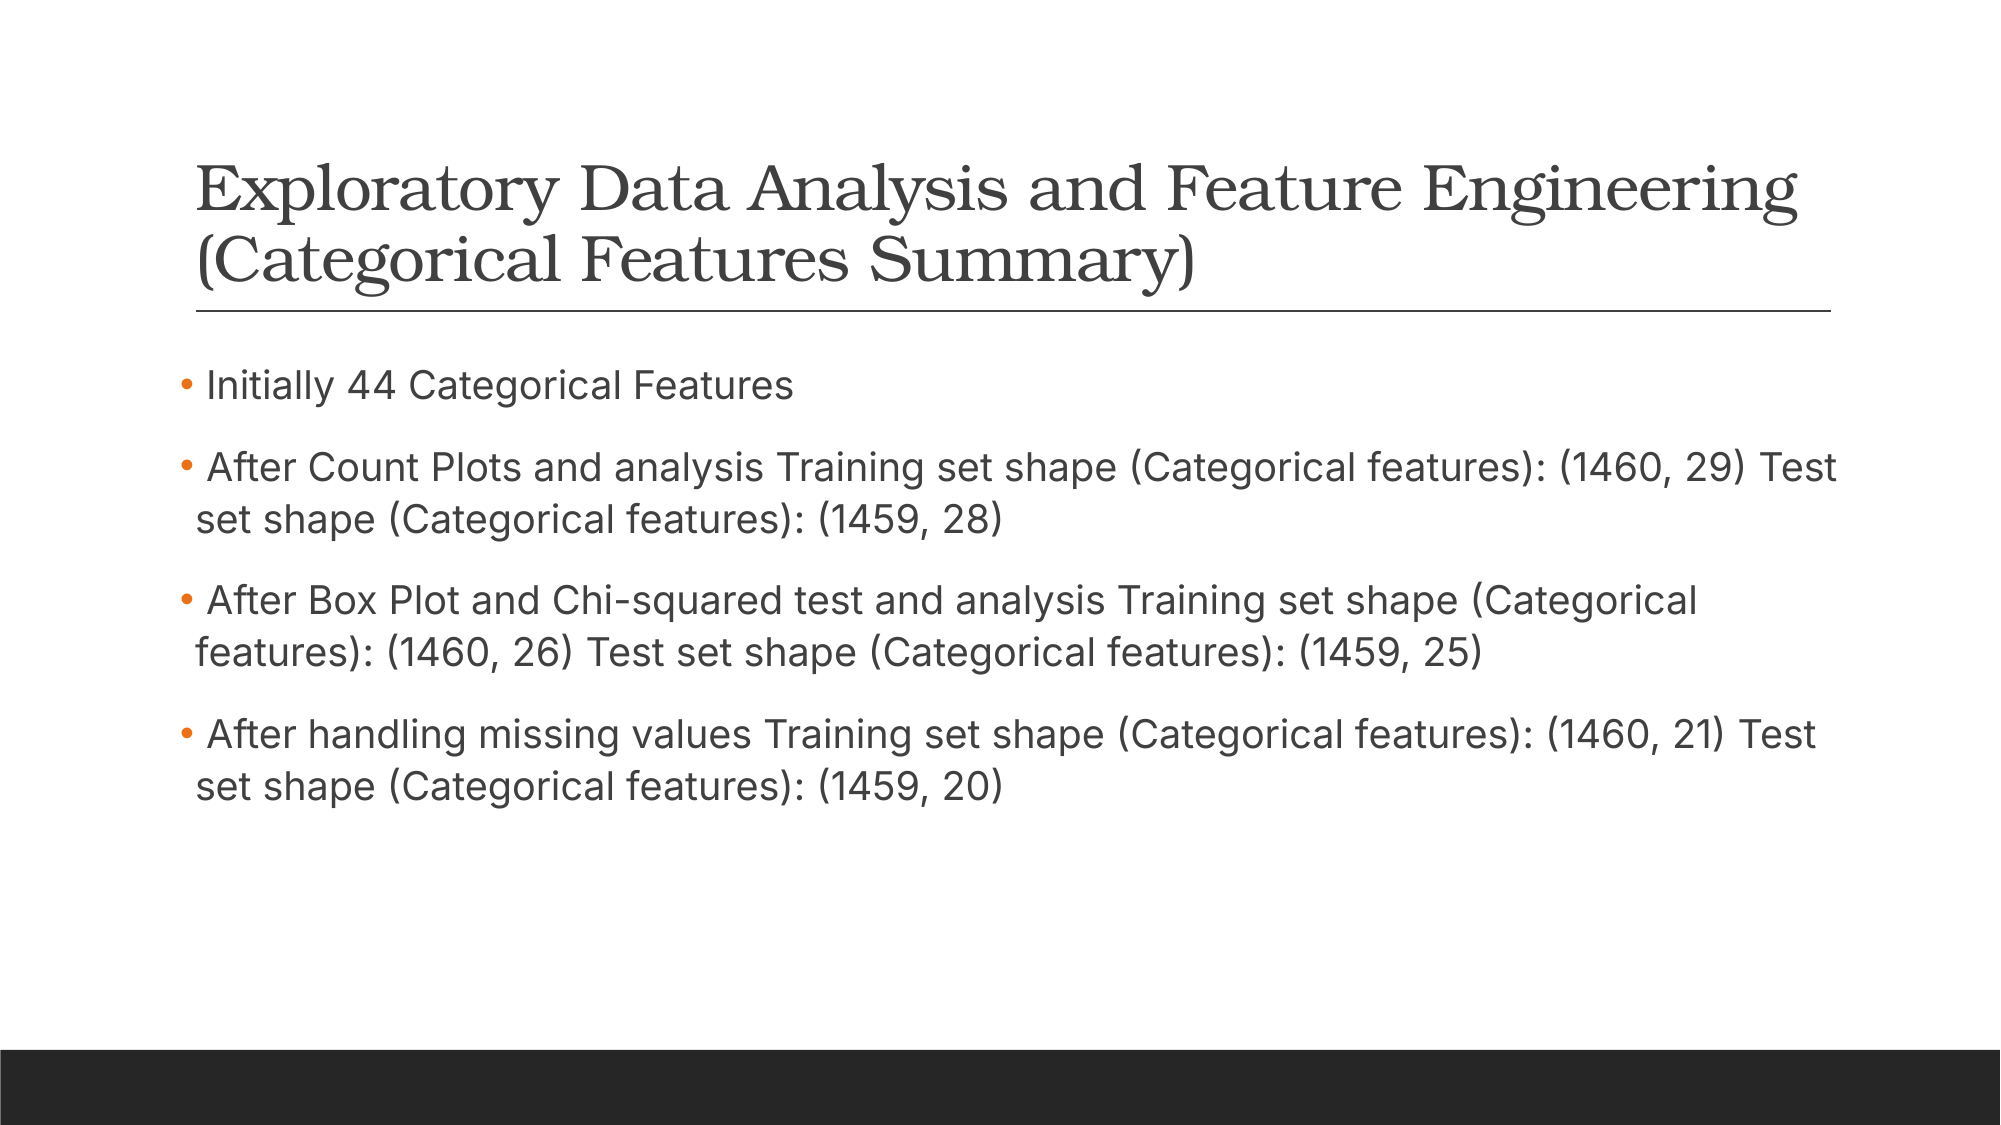

# Exploratory Data Analysis and Feature Engineering (Categorical Features Summary)
 Initially 44 Categorical Features
 After Count Plots and analysis Training set shape (Categorical features): (1460, 29) Test set shape (Categorical features): (1459, 28)
 After Box Plot and Chi-squared test and analysis Training set shape (Categorical features): (1460, 26) Test set shape (Categorical features): (1459, 25)
 After handling missing values Training set shape (Categorical features): (1460, 21) Test set shape (Categorical features): (1459, 20)